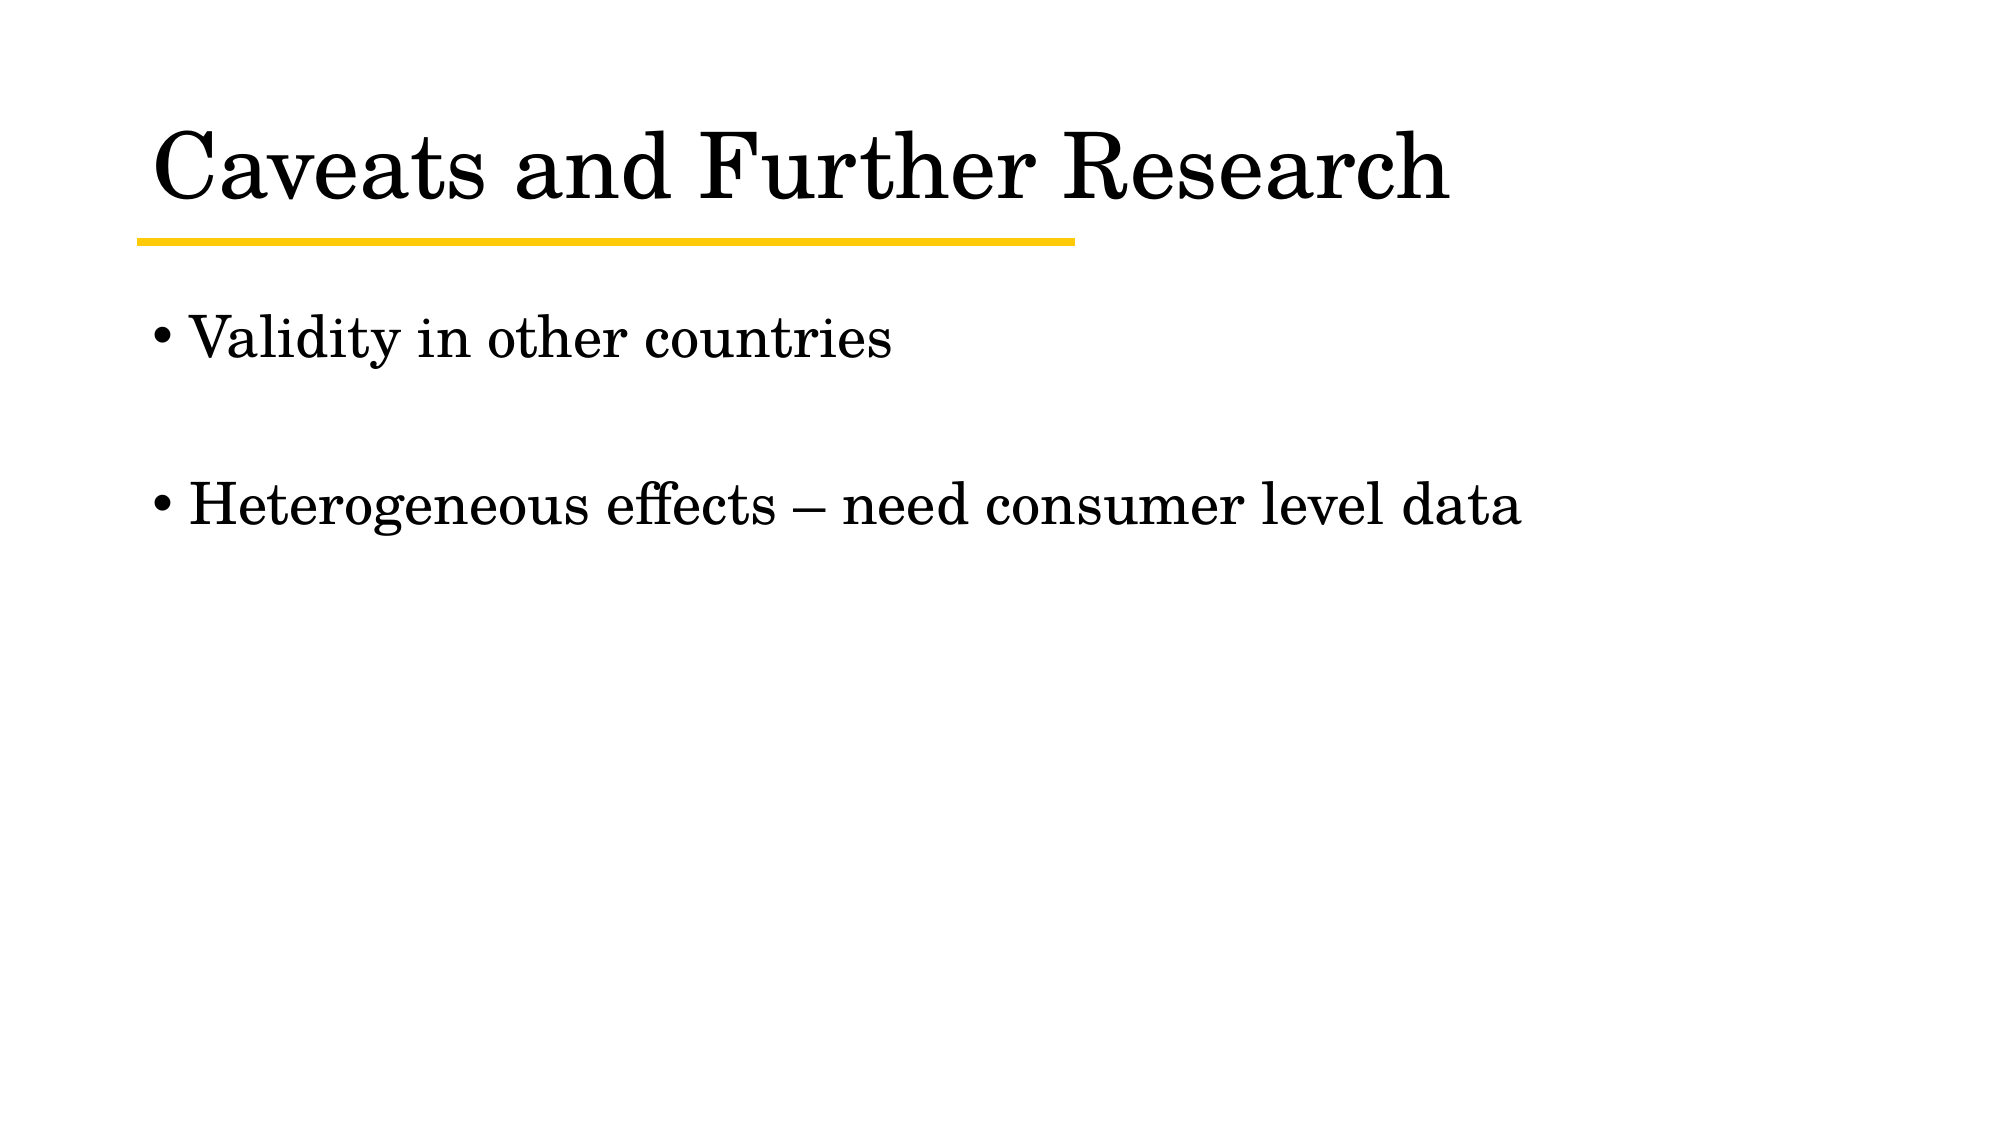

# Caveats and Further Research
Validity in other countries

Heterogeneous effects – need consumer level data